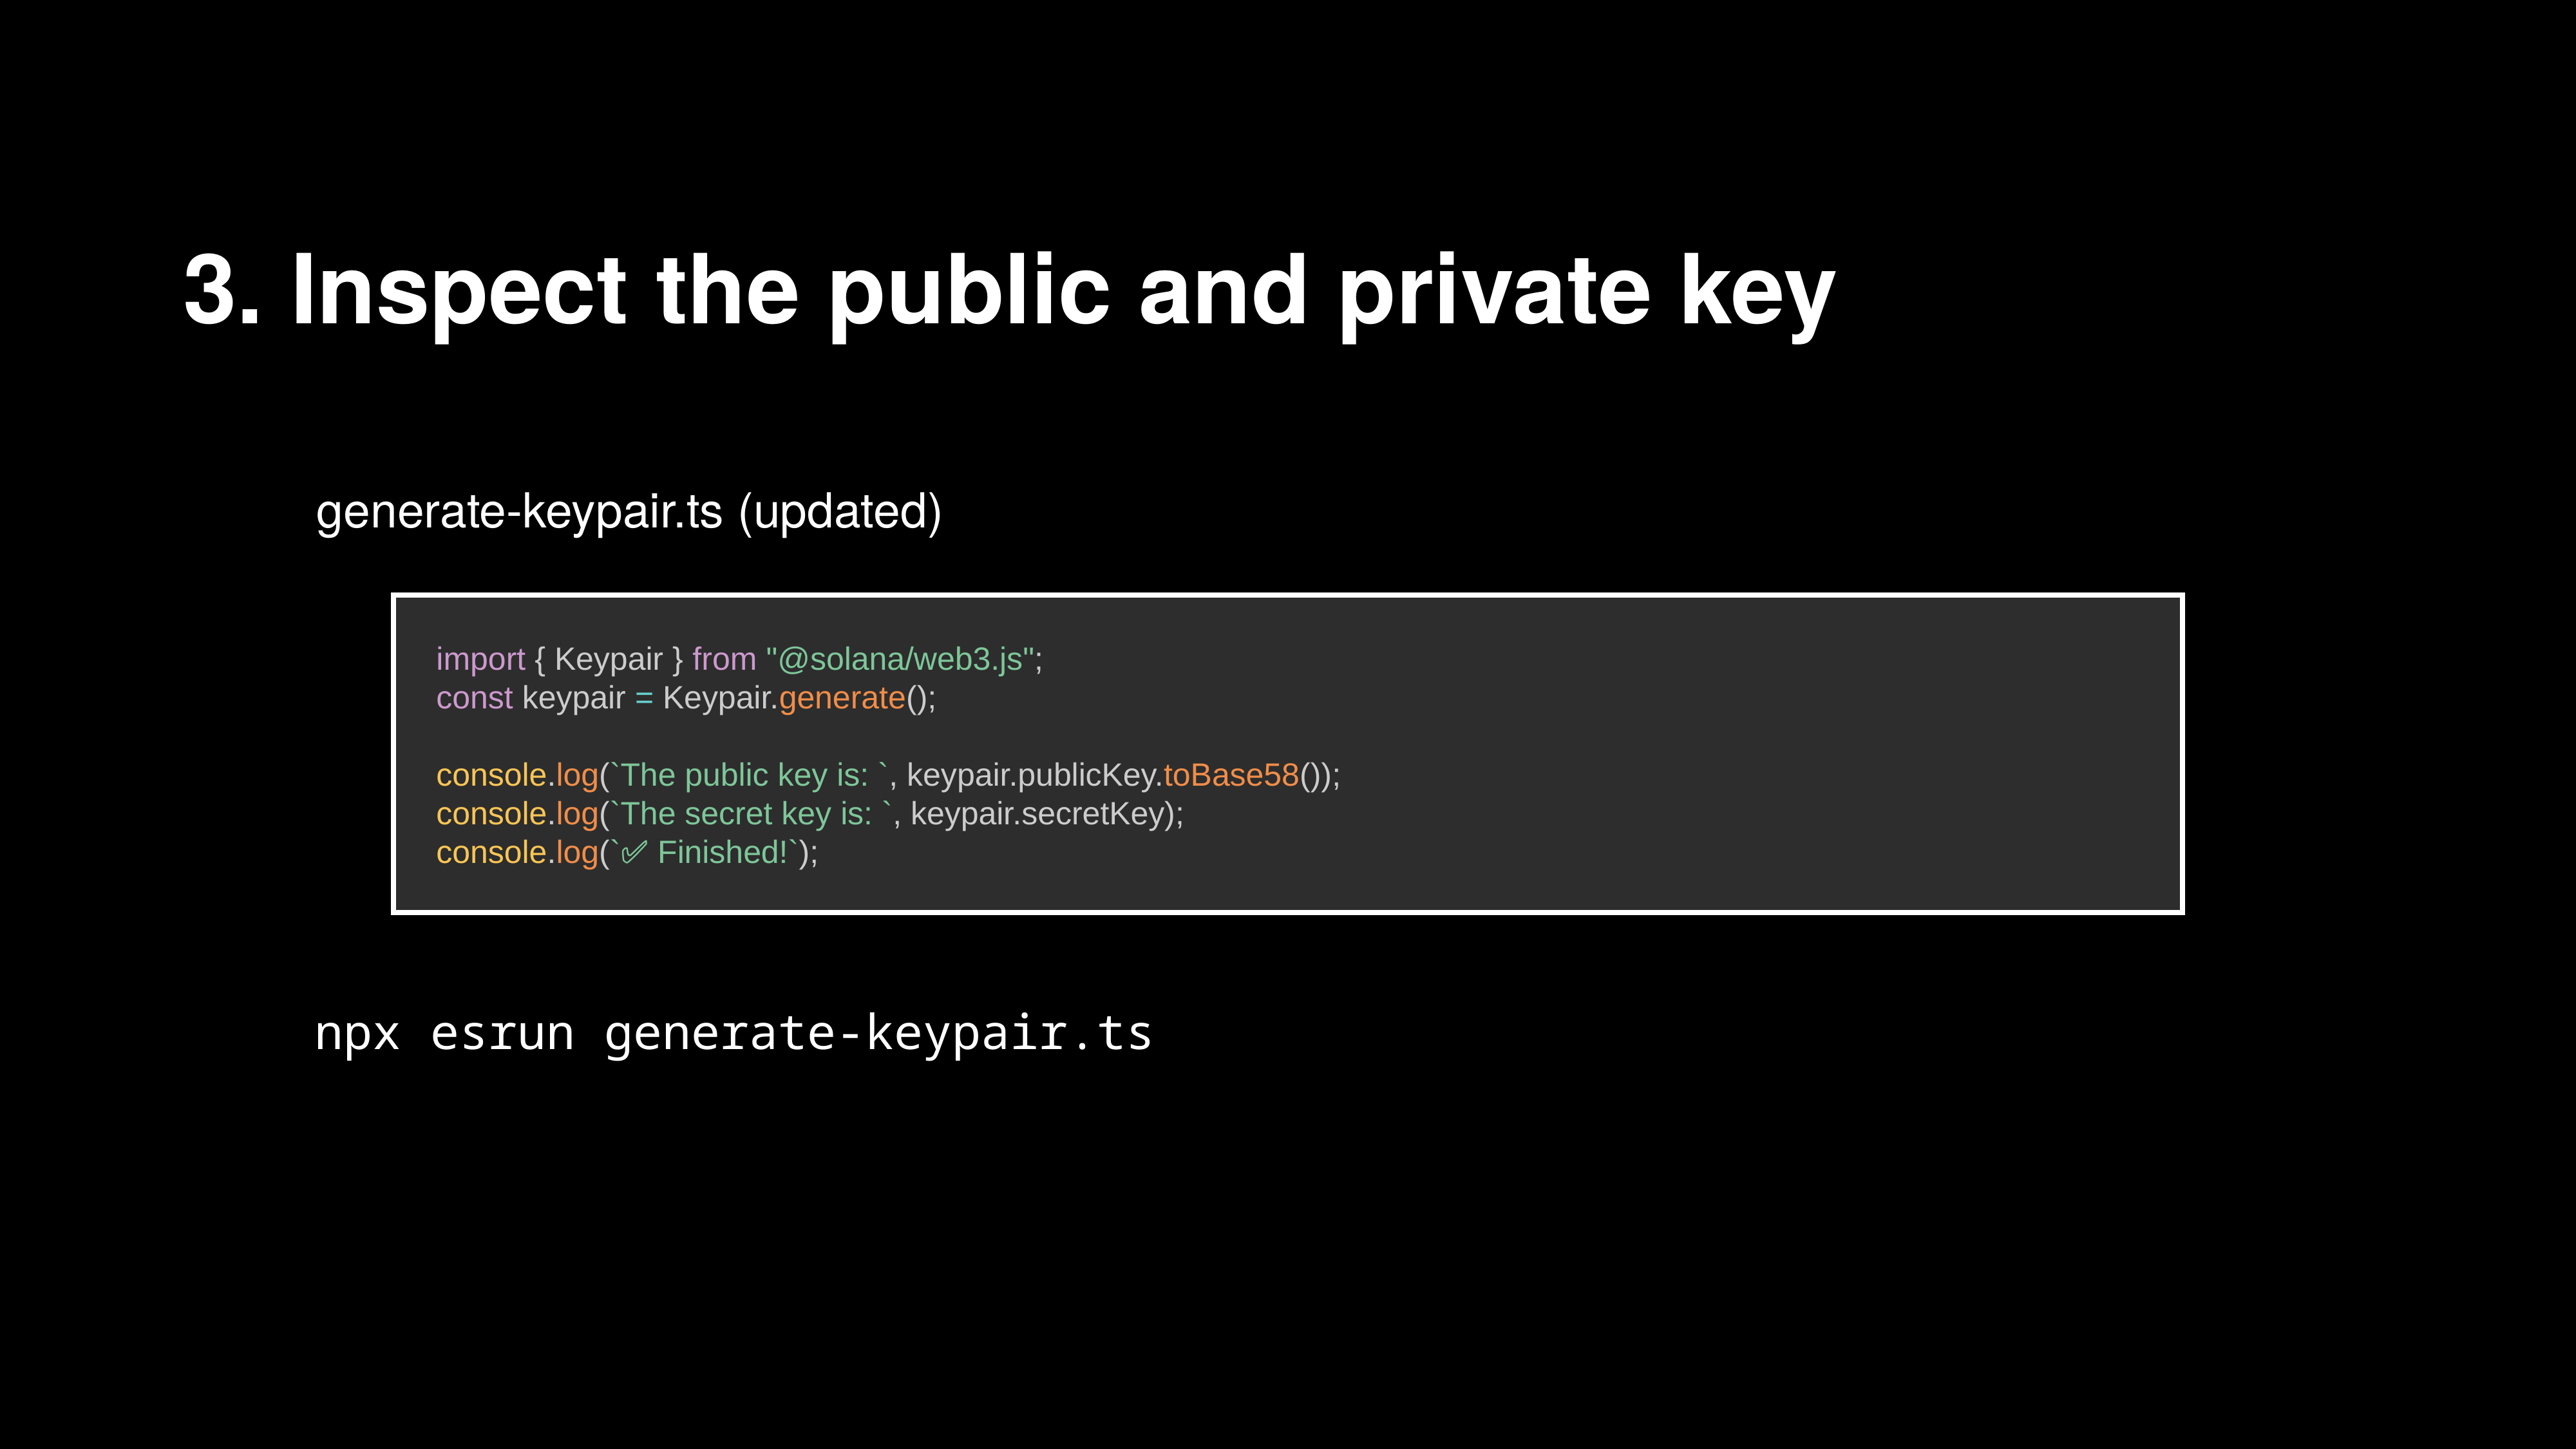

3. Inspect the public and private key
generate-keypair.ts (updated)
import { Keypair } from "@solana/web3.js";
const keypair = Keypair.generate();

console.log(`The public key is: `, keypair.publicKey.toBase58());
console.log(`The secret key is: `, keypair.secretKey);
console.log(`✅ Finished!`);
npx esrun generate-keypair.ts